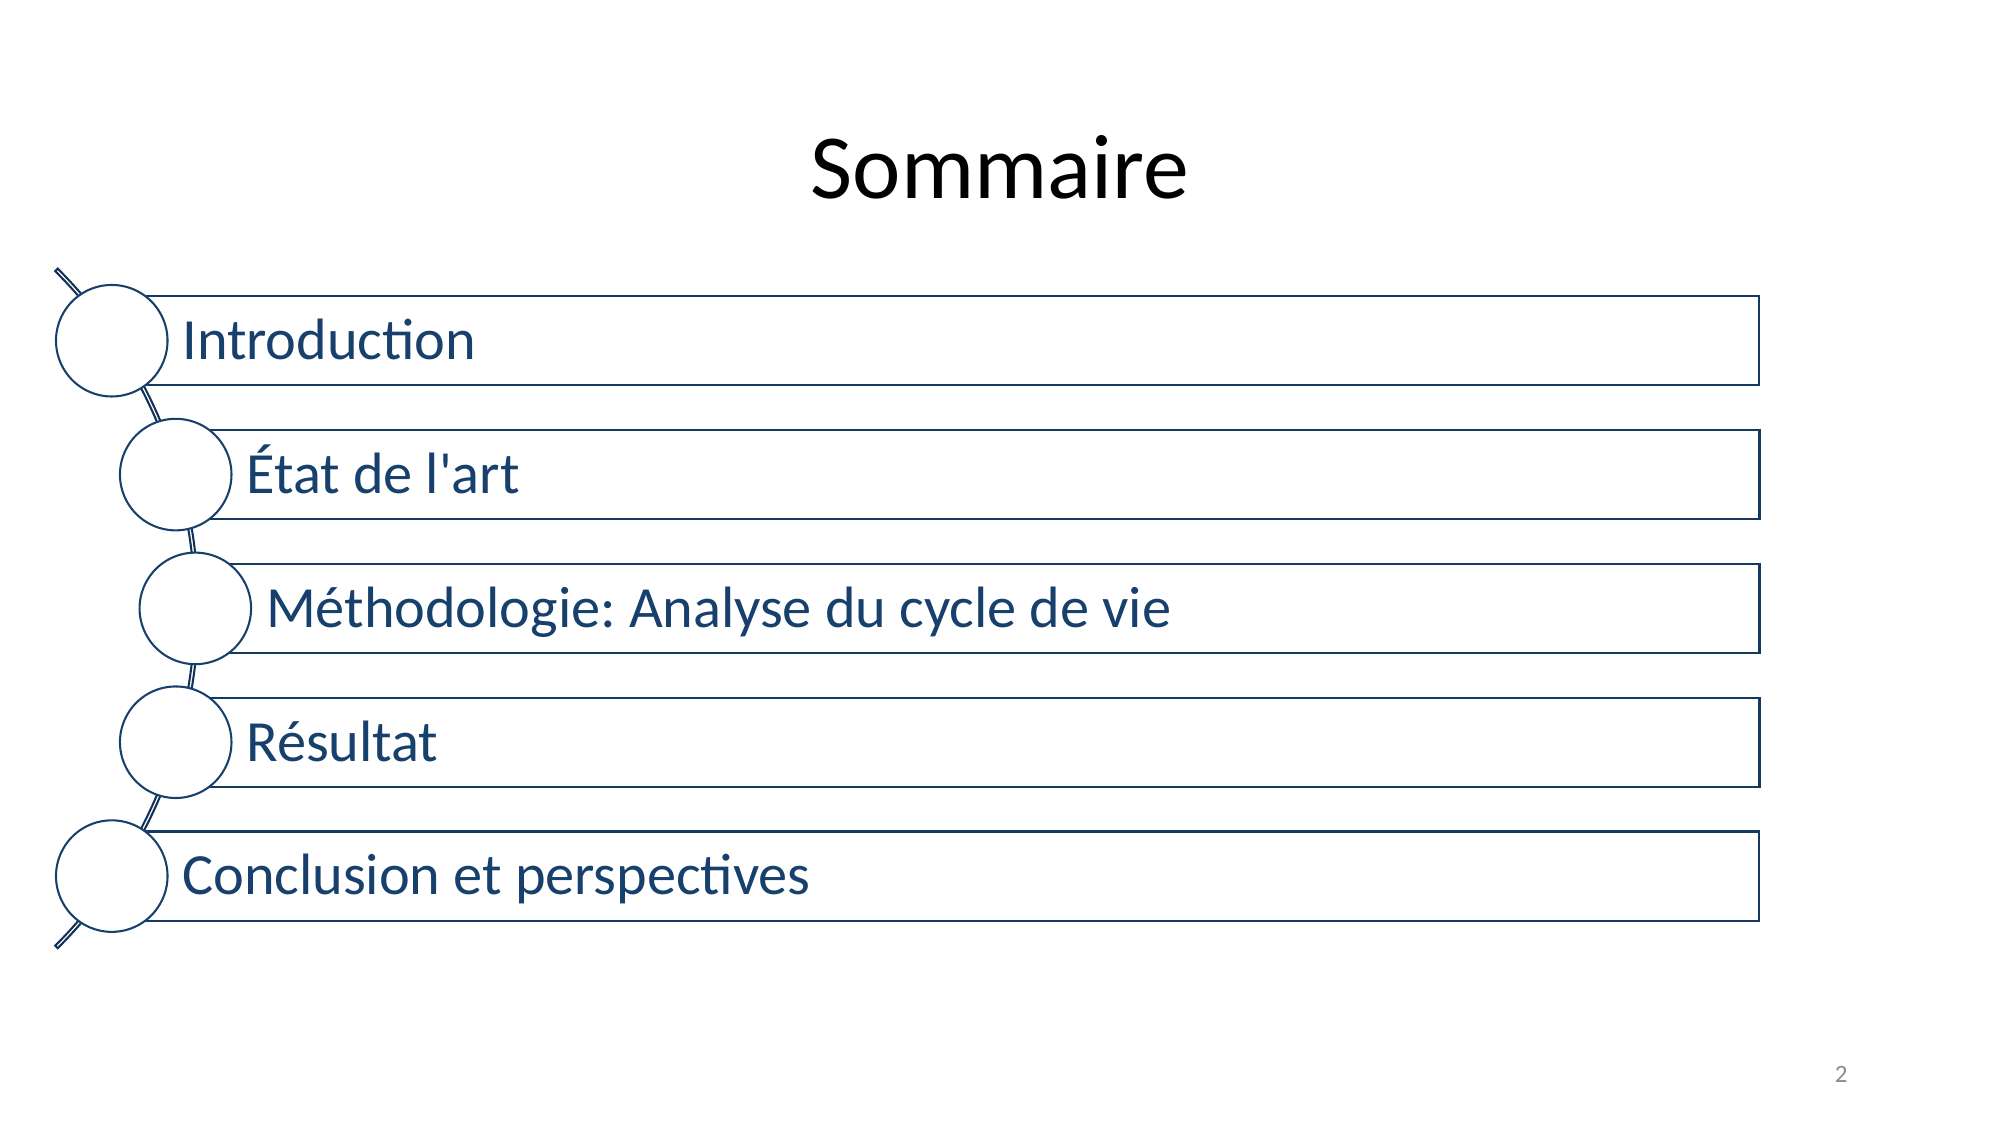

# Sommaire
Introduction
État de l'art
Méthodologie: Analyse du cycle de vie
Résultat
Conclusion et perspectives
2